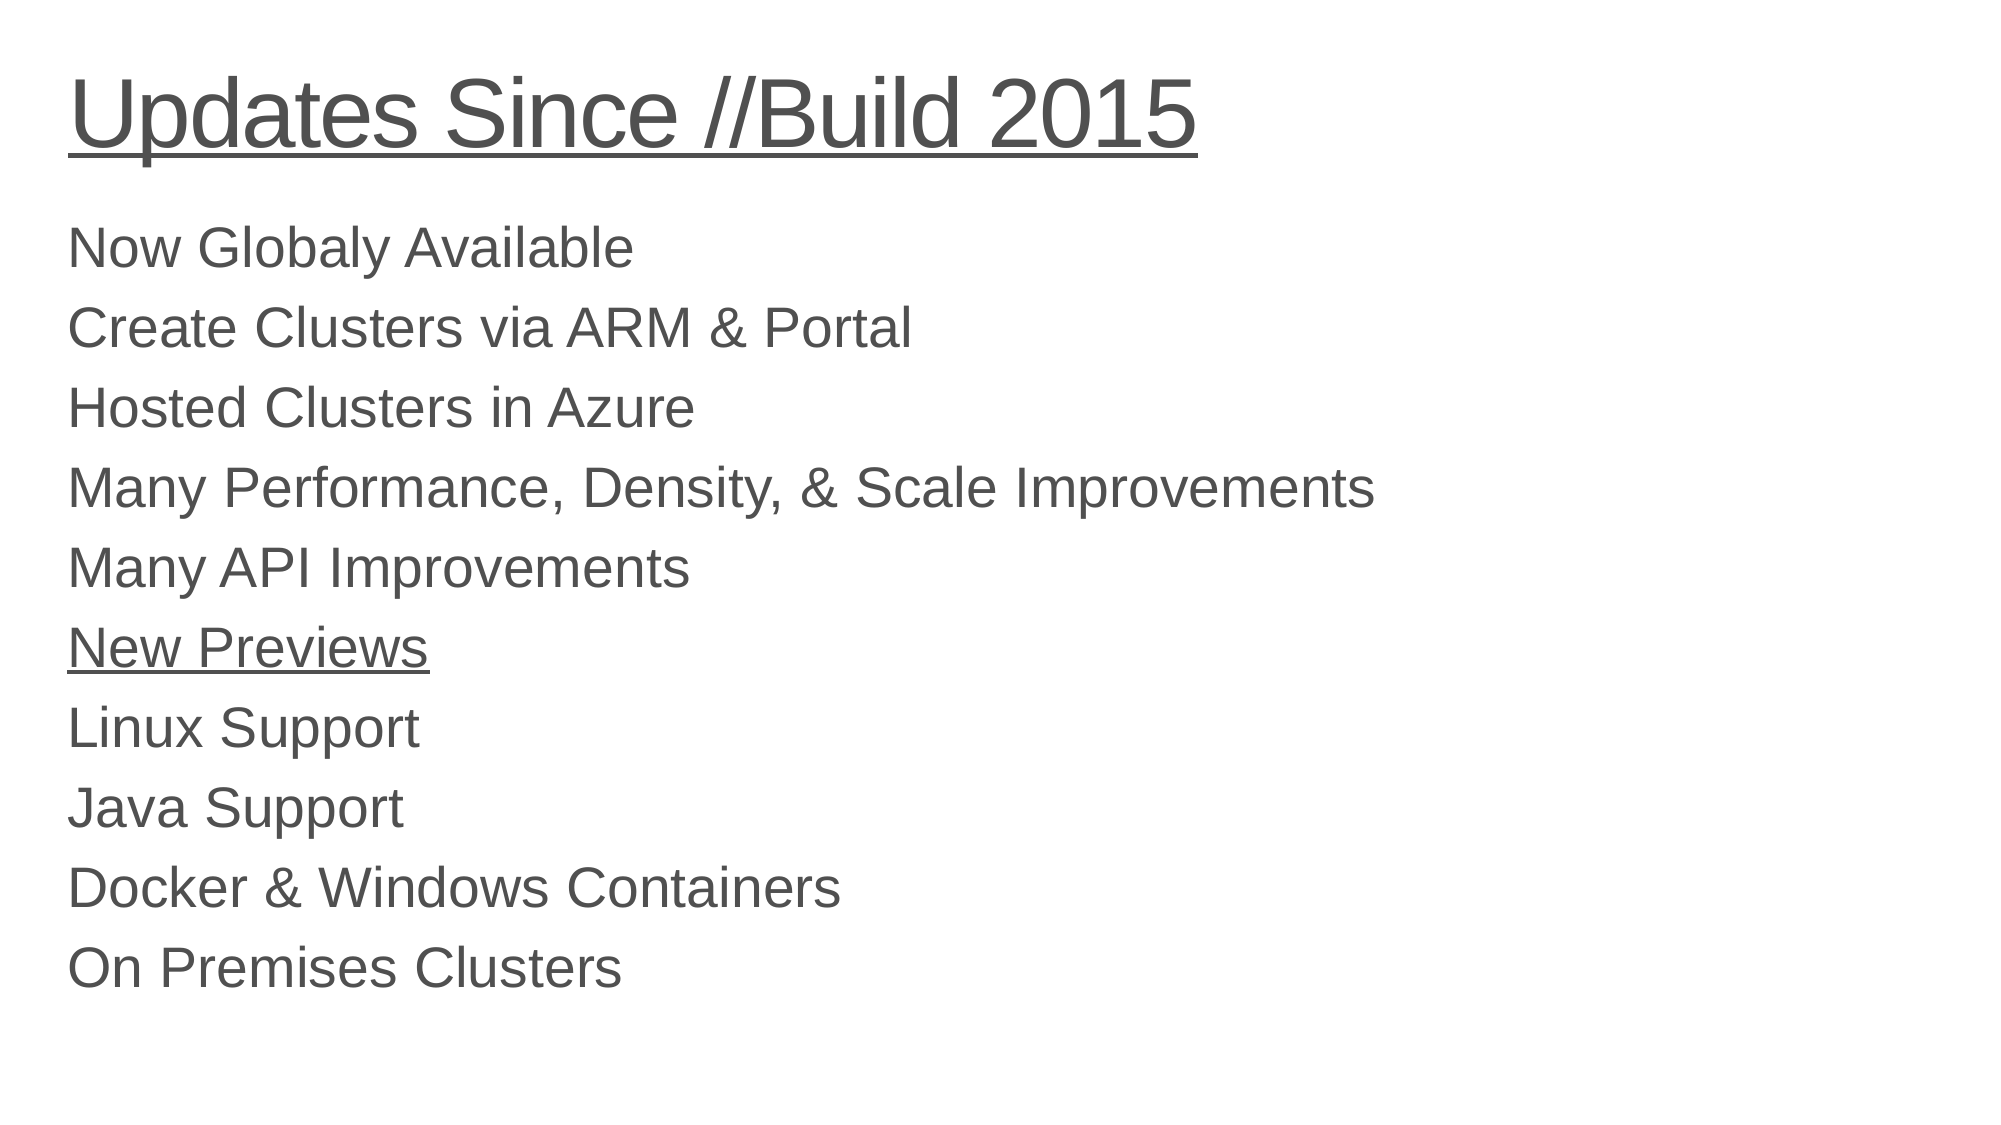

# Updates Since //Build 2015
Now Globaly Available
Create Clusters via ARM & Portal
Hosted Clusters in Azure
Many Performance, Density, & Scale Improvements
Many API Improvements
New Previews
Linux Support
Java Support
Docker & Windows Containers
On Premises Clusters